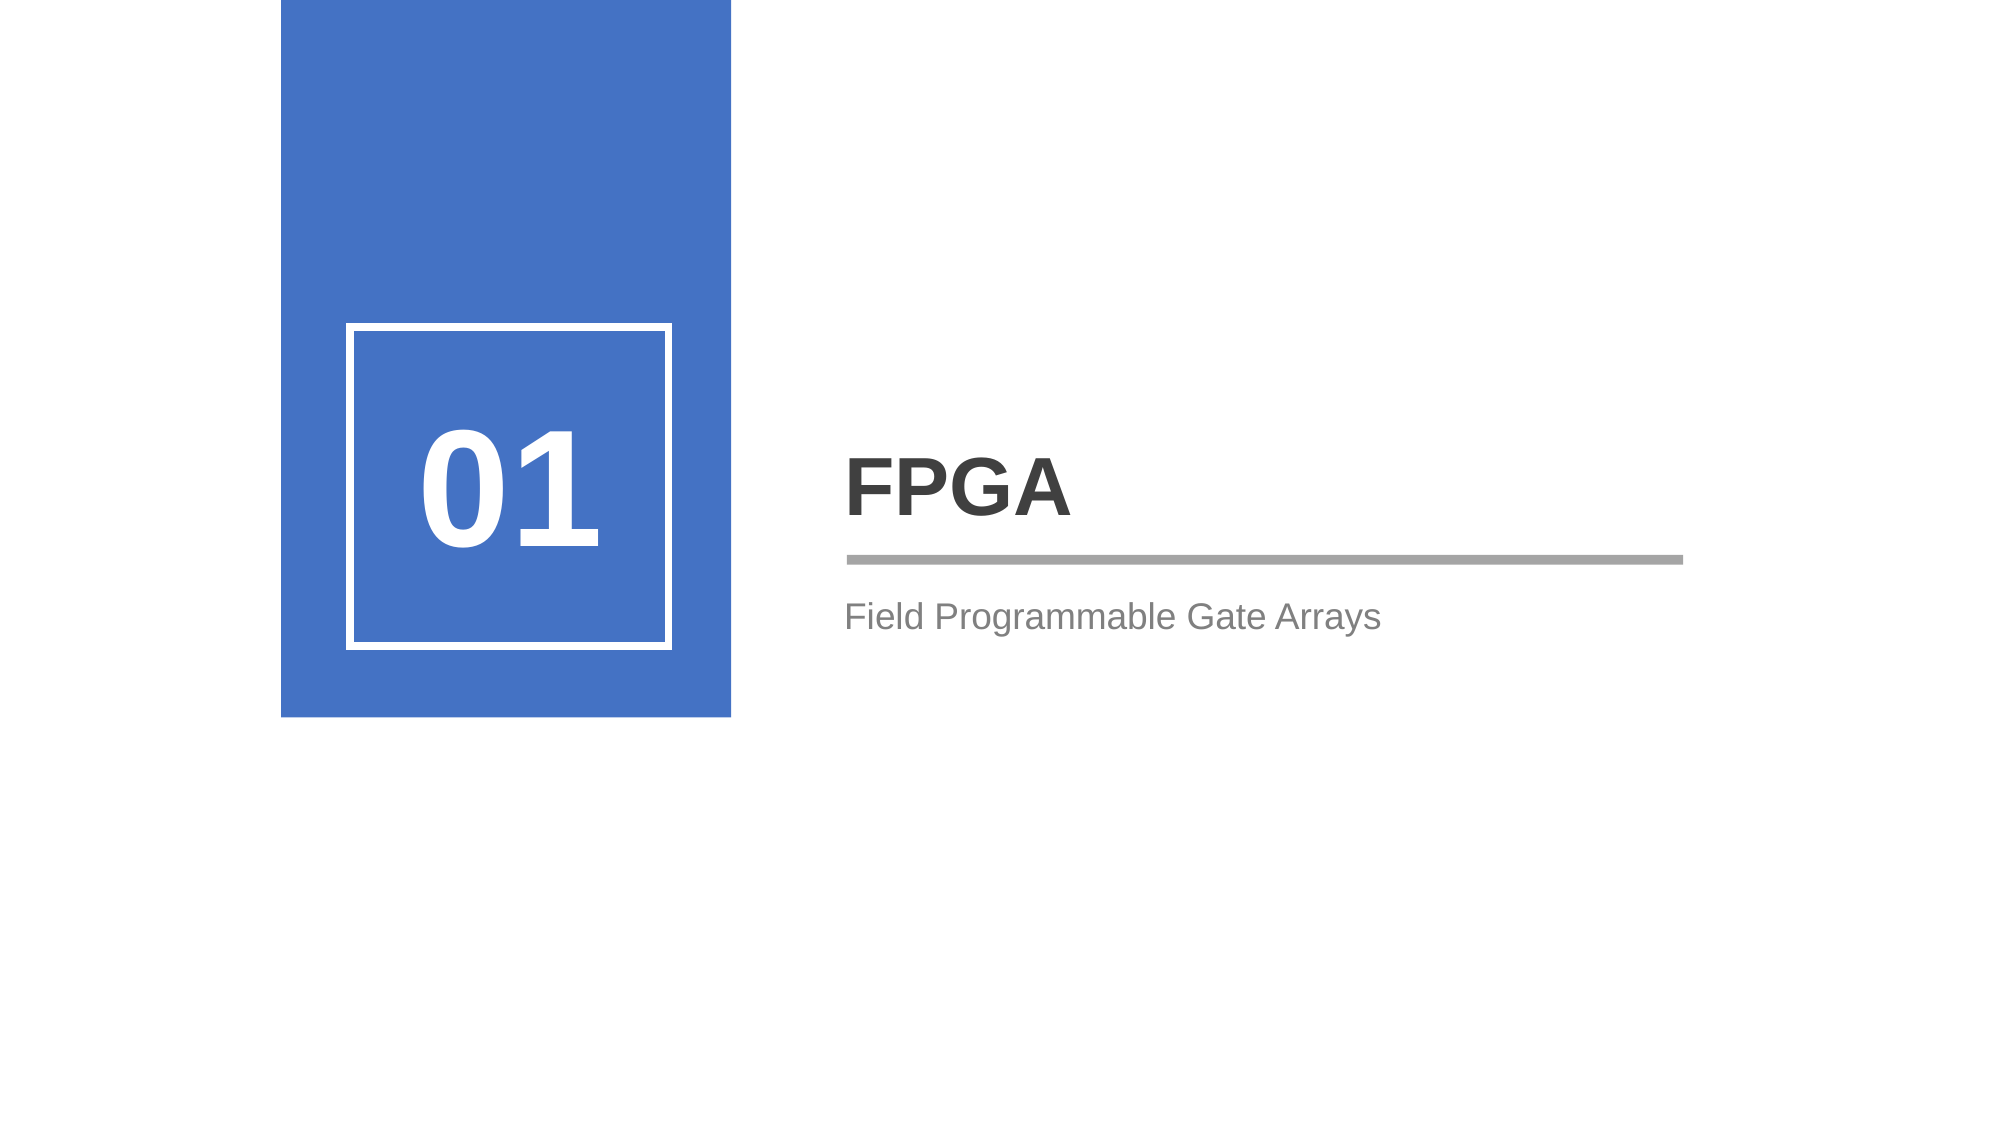

01
# FPGA
Field Programmable Gate Arrays